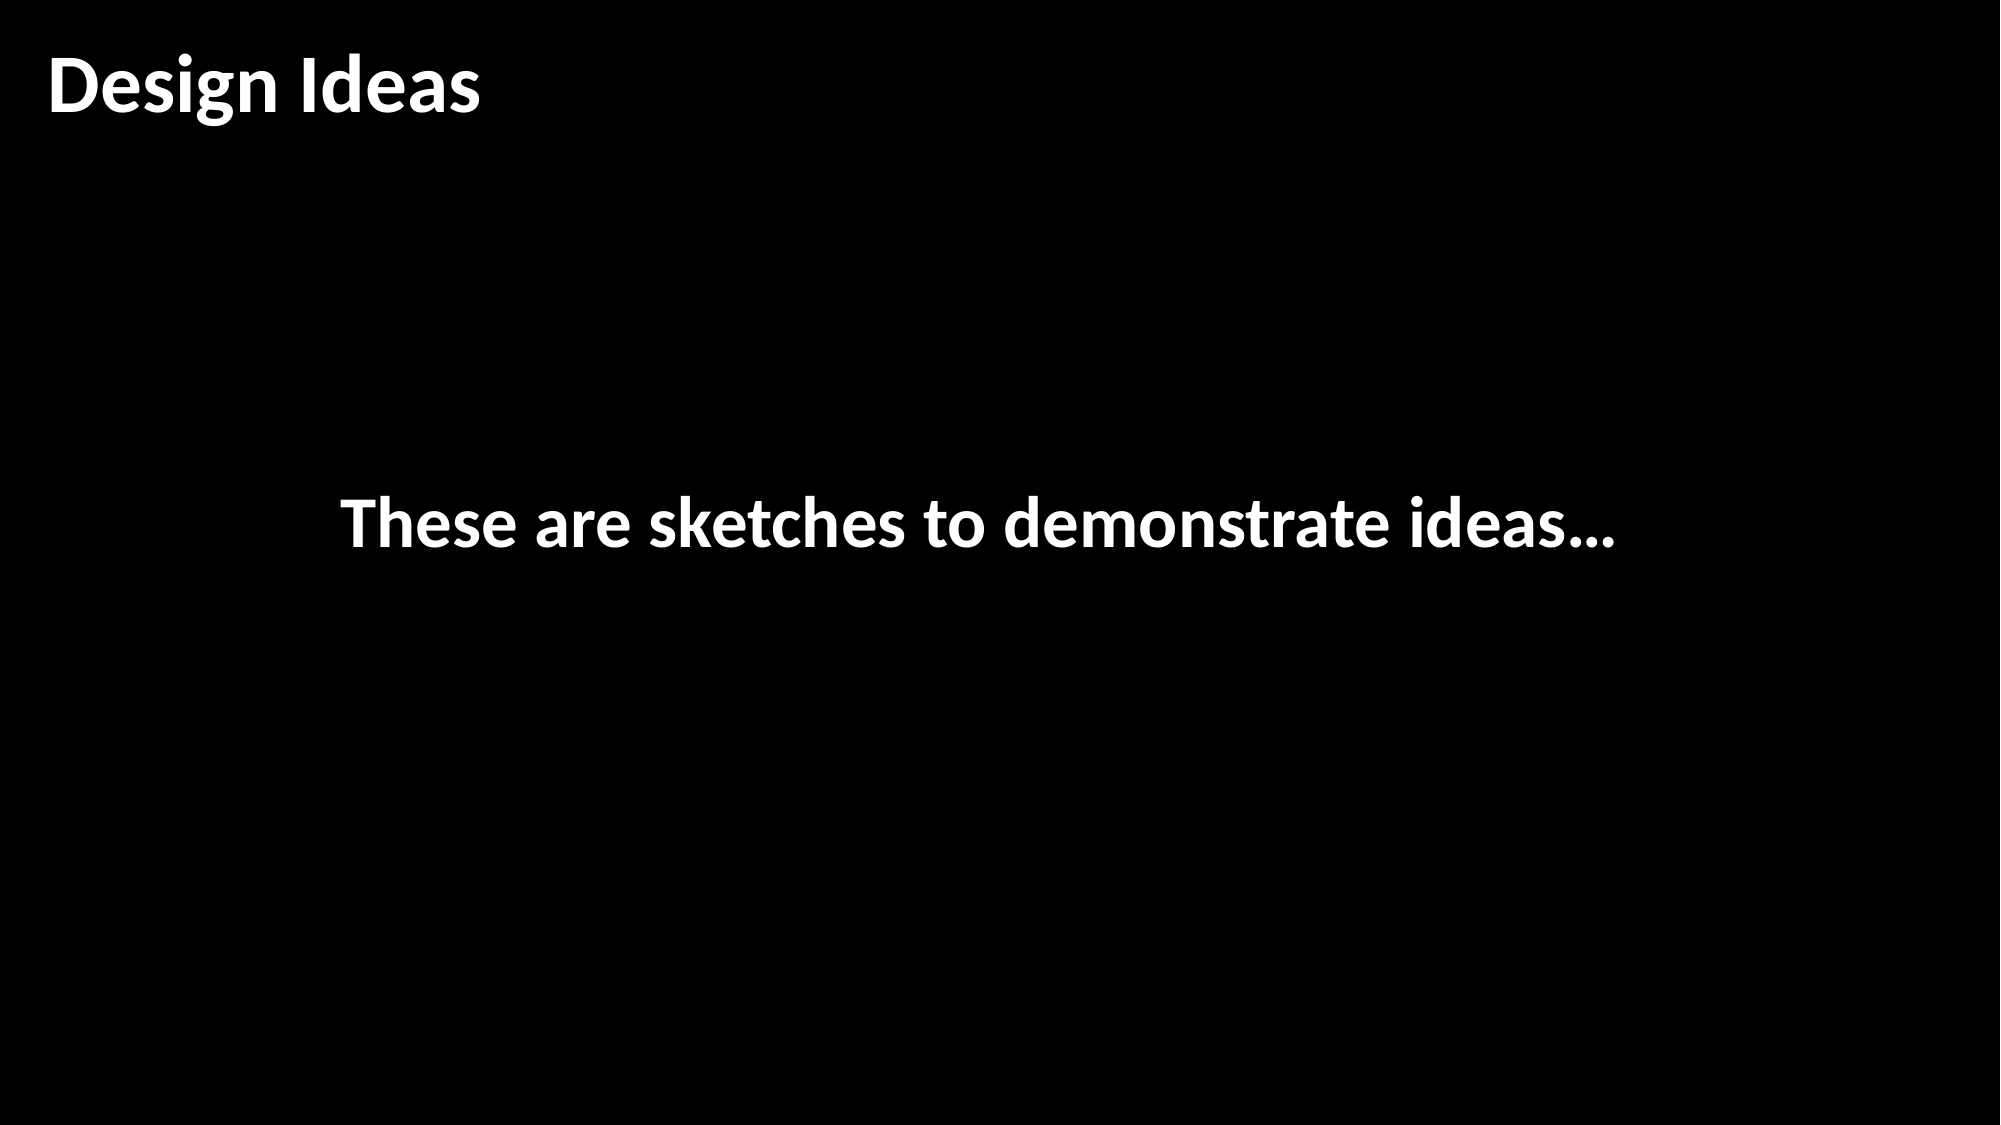

Design Ideas
These are sketches to demonstrate ideas…